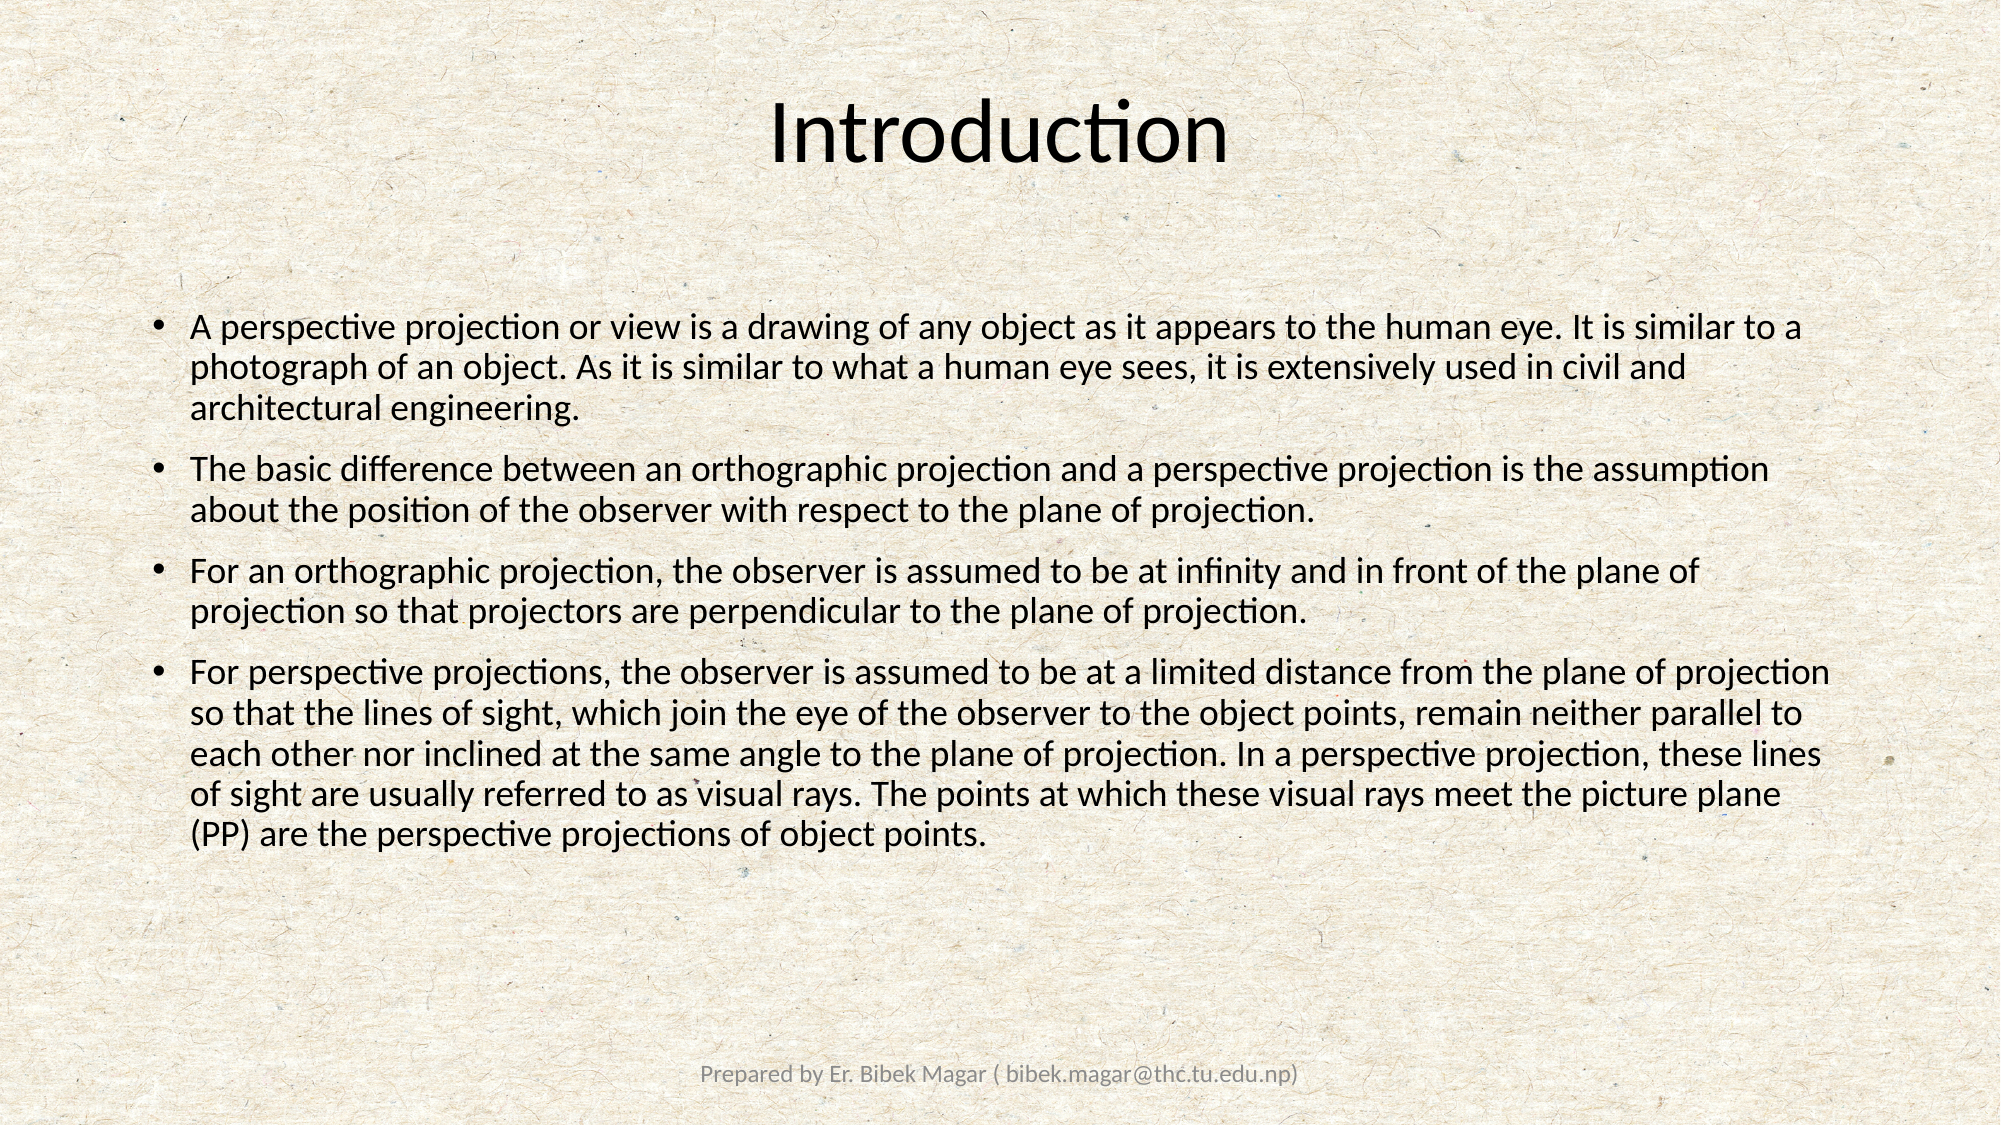

# Introduction
A perspective projection or view is a drawing of any object as it appears to the human eye. It is similar to a photograph of an object. As it is similar to what a human eye sees, it is extensively used in civil and architectural engineering.
The basic difference between an orthographic projection and a perspective projection is the assumption about the position of the observer with respect to the plane of projection.
For an orthographic projection, the observer is assumed to be at infinity and in front of the plane of projection so that projectors are perpendicular to the plane of projection.
For perspective projections, the observer is assumed to be at a limited distance from the plane of projection so that the lines of sight, which join the eye of the observer to the object points, remain neither parallel to each other nor inclined at the same angle to the plane of projection. In a perspective projection, these lines of sight are usually referred to as visual rays. The points at which these visual rays meet the picture plane (PP) are the perspective projections of object points.
Prepared by Er. Bibek Magar ( bibek.magar@thc.tu.edu.np)